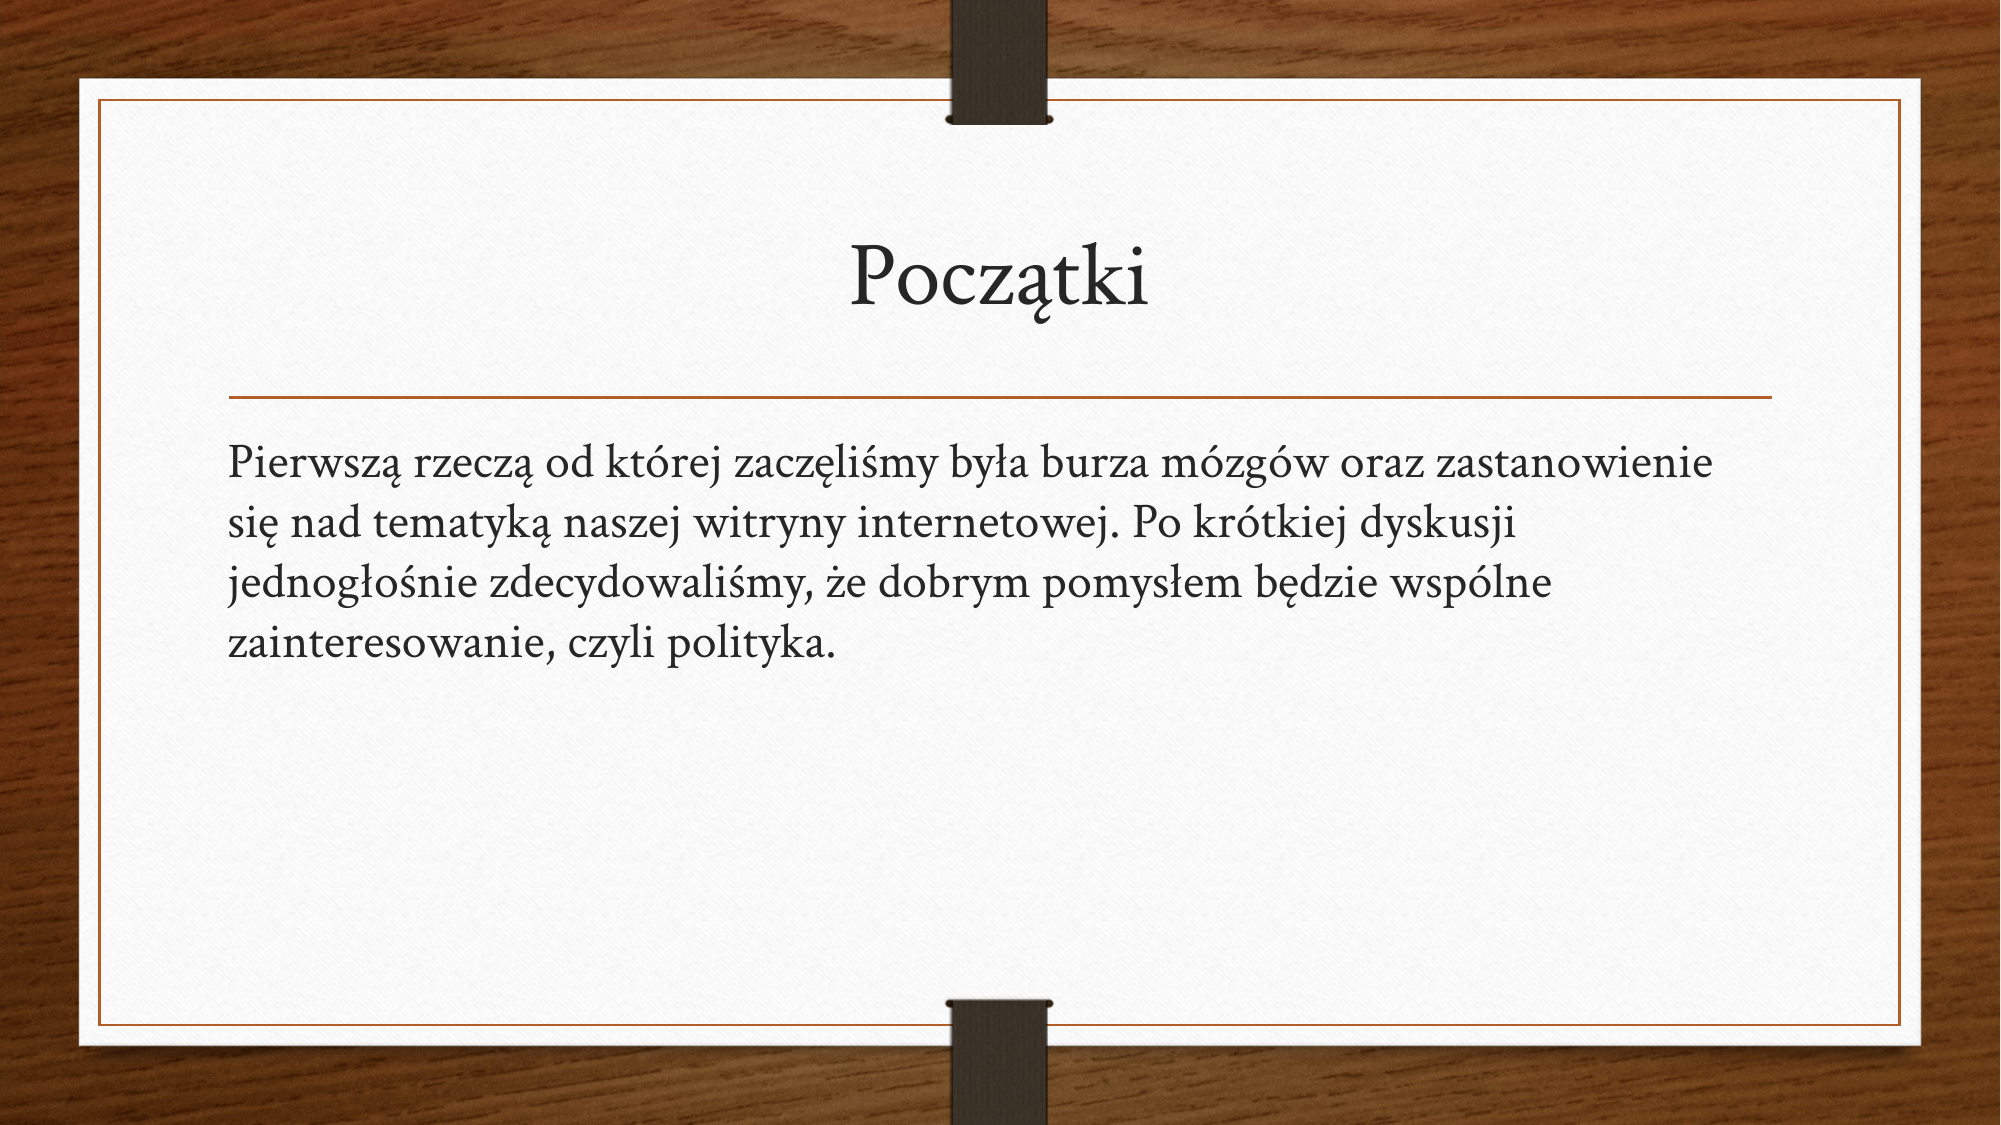

# Początki
Pierwszą rzeczą od której zaczęliśmy była burza mózgów oraz zastanowienie się nad tematyką naszej witryny internetowej. Po krótkiej dyskusji jednogłośnie zdecydowaliśmy, że dobrym pomysłem będzie wspólne zainteresowanie, czyli polityka.